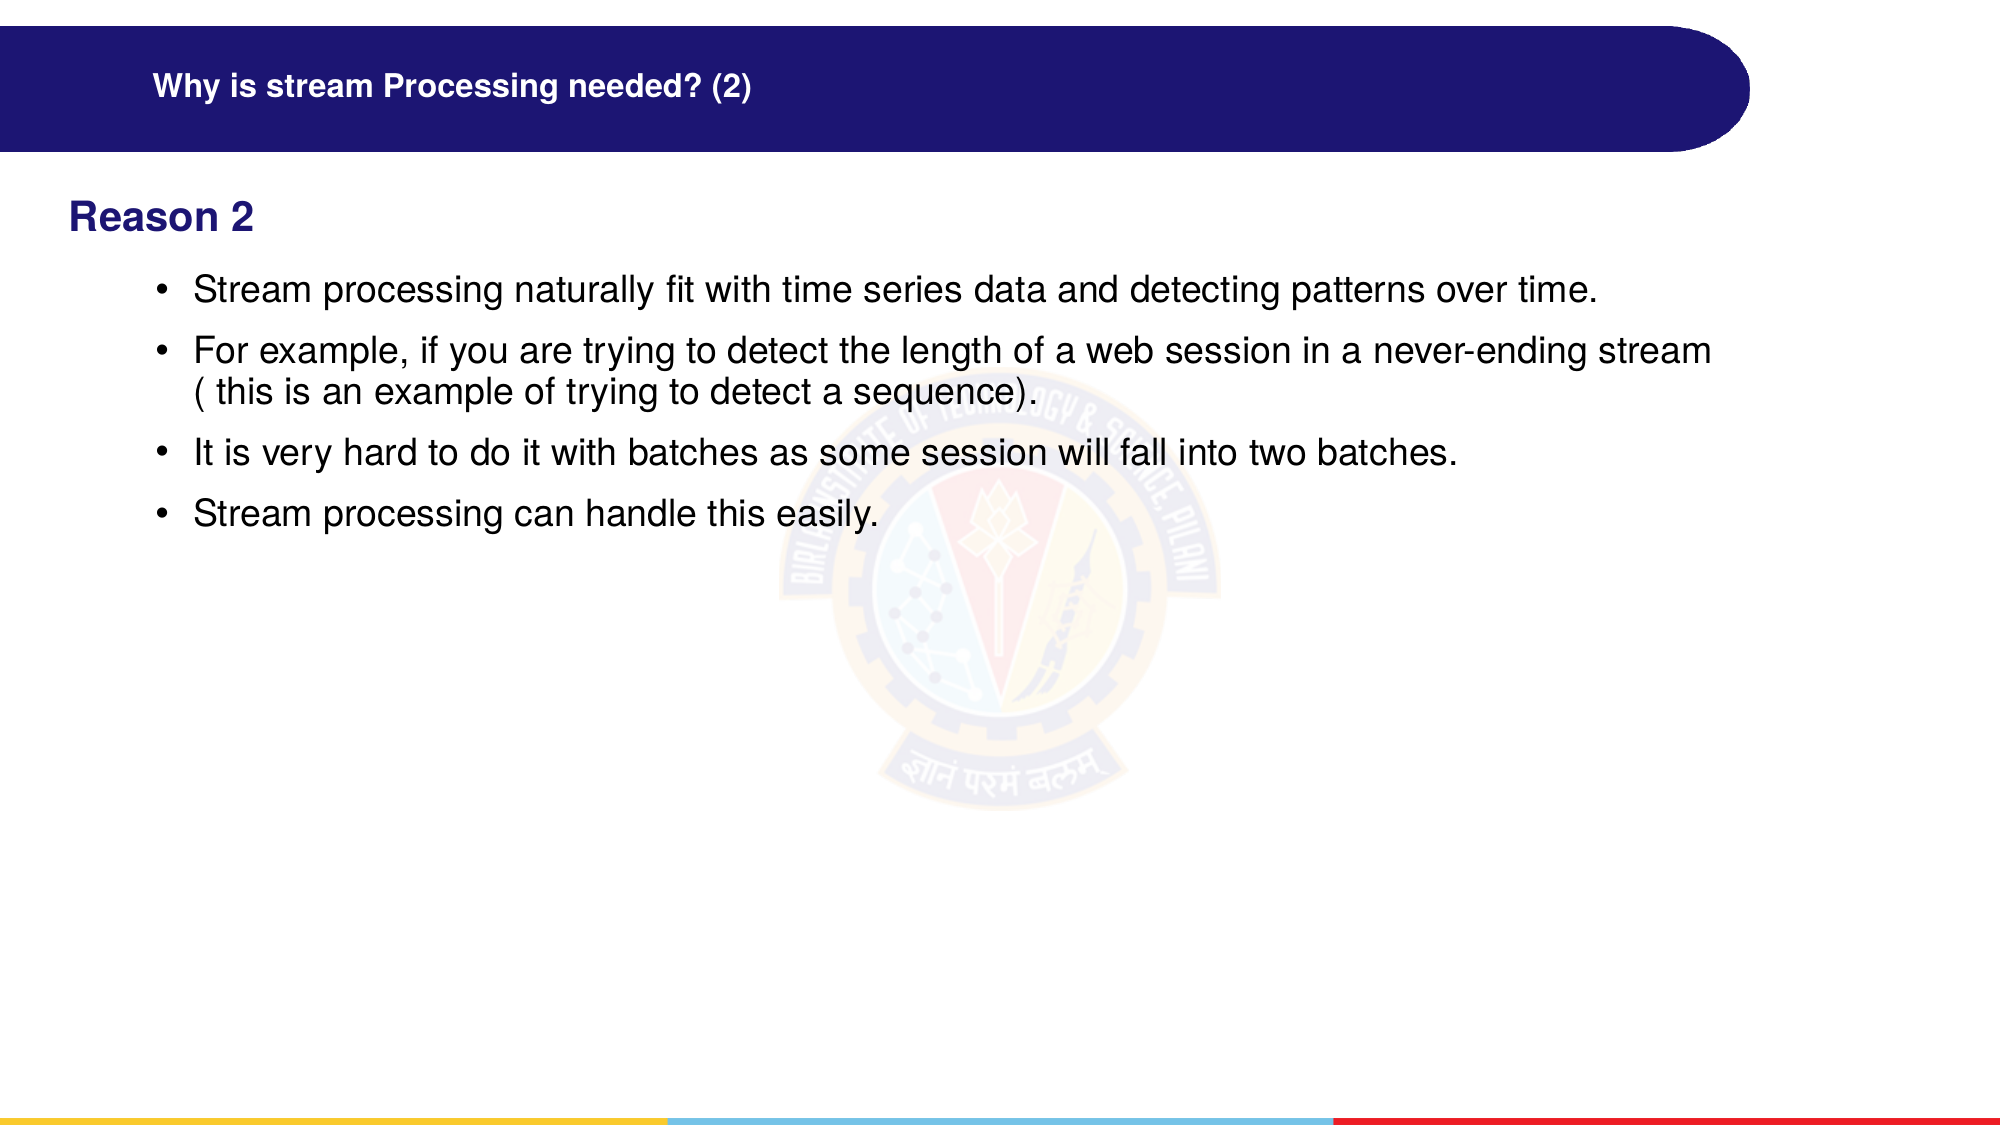

# Why is stream Processing needed? (2)
Reason 2
Stream processing naturally fit with time series data and detecting patterns over time.
For example, if you are trying to detect the length of a web session in a never-ending stream ( this is an example of trying to detect a sequence).
It is very hard to do it with batches as some session will fall into two batches.
Stream processing can handle this easily.